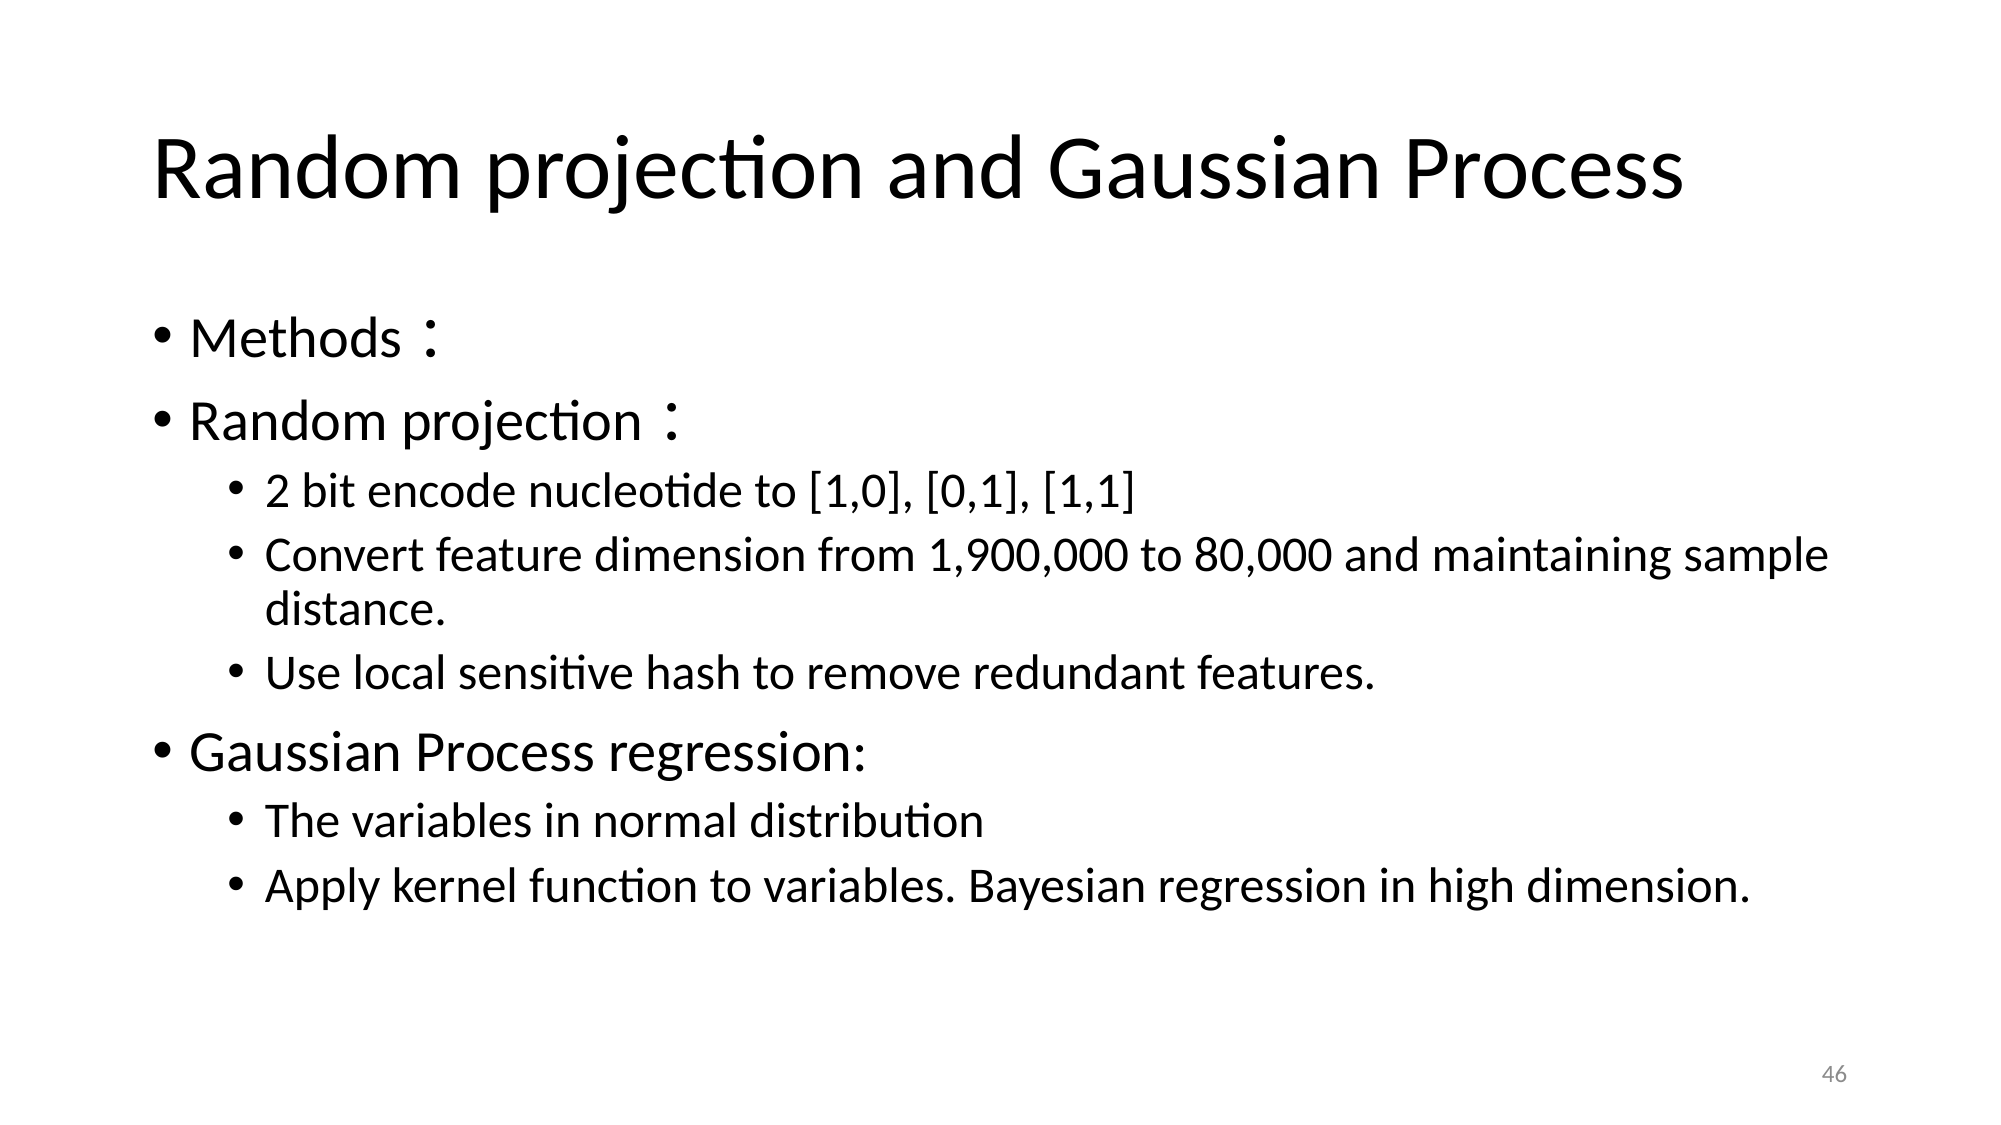

# Random projection and Gaussian Process
Methods：
Random projection：
2 bit encode nucleotide to [1,0], [0,1], [1,1]
Convert feature dimension from 1,900,000 to 80,000 and maintaining sample distance.
Use local sensitive hash to remove redundant features.
Gaussian Process regression:
The variables in normal distribution
Apply kernel function to variables. Bayesian regression in high dimension.

46